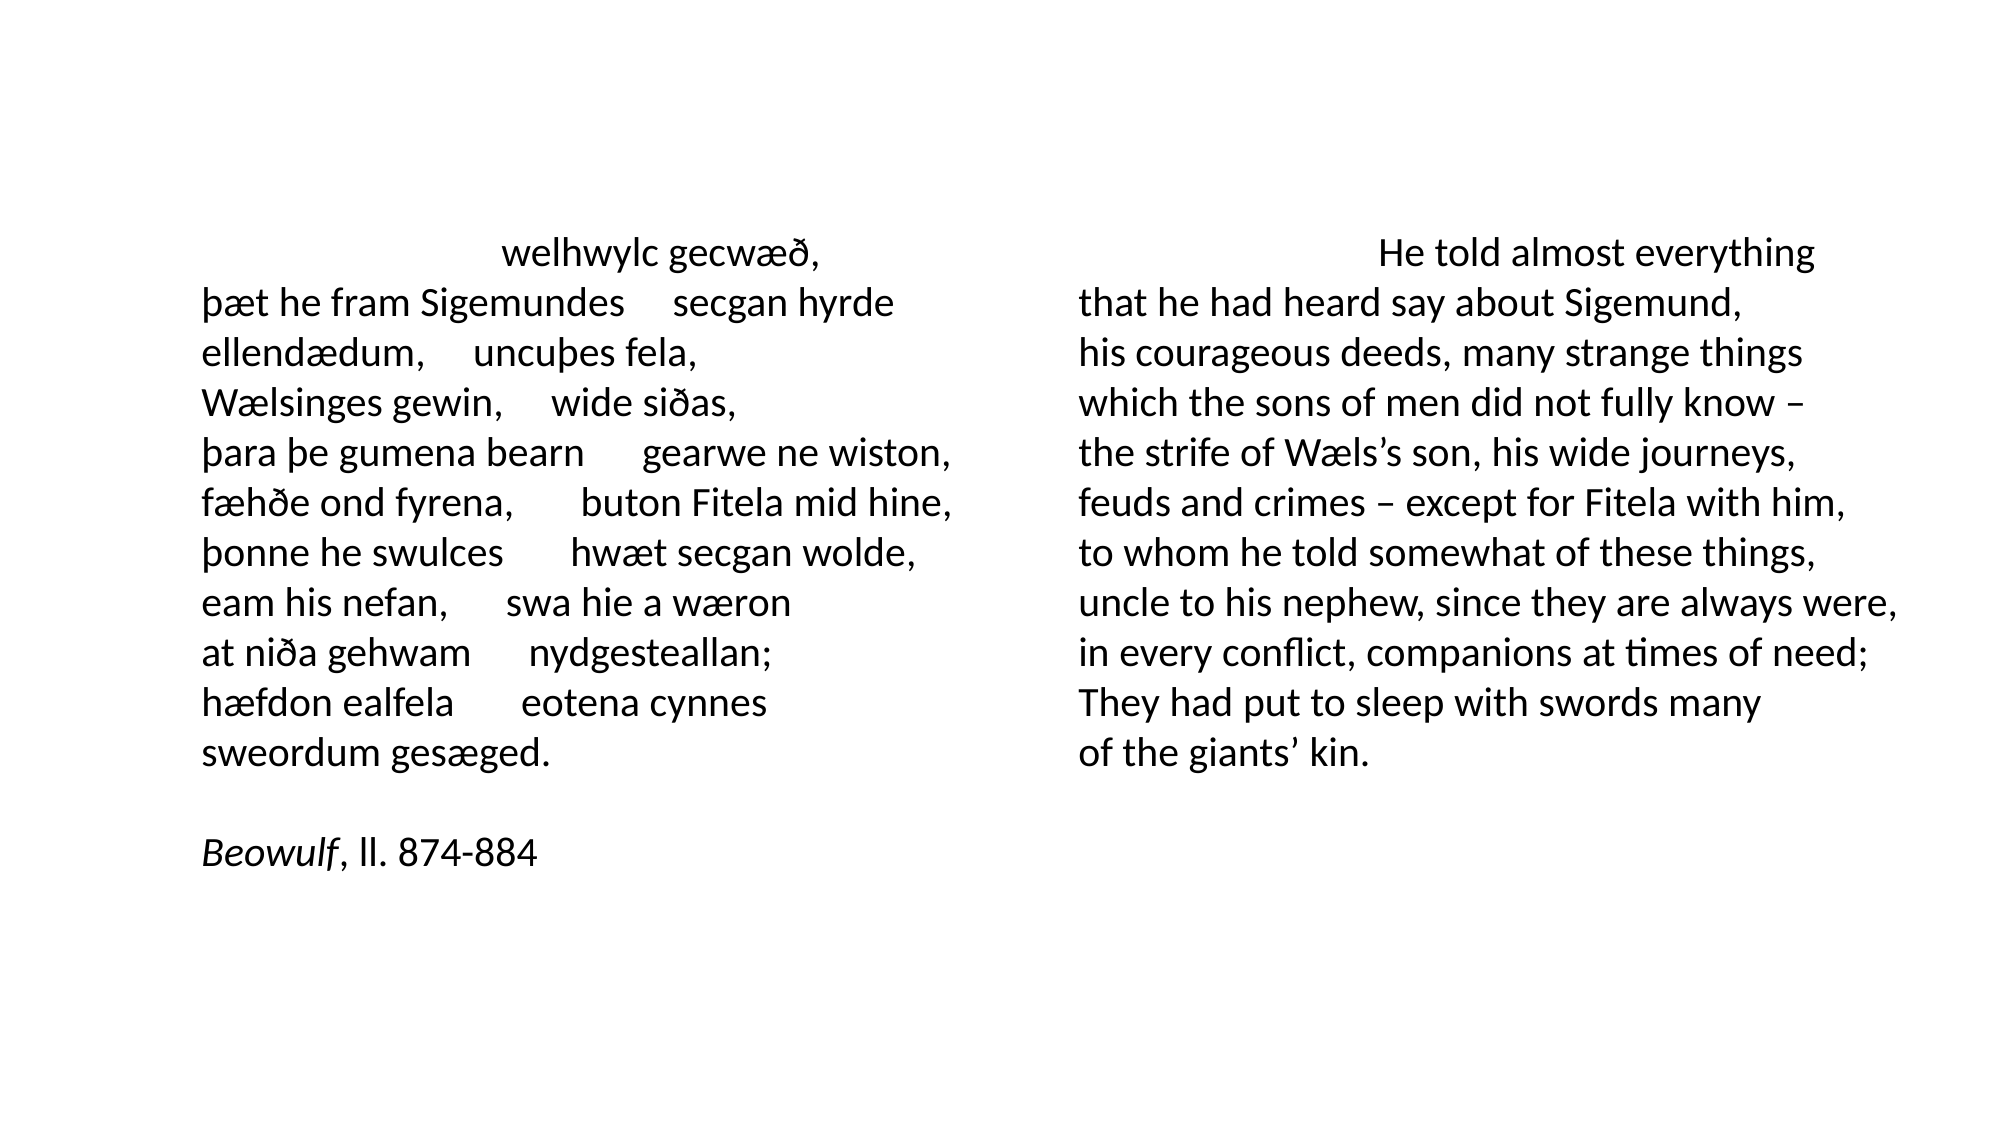

welhwylc gecwæð,
þæt he fram Sigemundes     secgan hyrde
ellendædum,     uncuþes fela,
Wælsinges gewin,     wide siðas,
þara þe gumena bearn      gearwe ne wiston,
fæhðe ond fyrena,       buton Fitela mid hine,
þonne he swulces       hwæt secgan wolde,
eam his nefan,      swa hie a wæron
at niða gehwam      nydgesteallan;
hæfdon ealfela       eotena cynnes
sweordum gesæged.

Beowulf, ll. 874-884
		He told almost everything
that he had heard say about Sigemund,
his courageous deeds, many strange things
which the sons of men did not fully know –
the strife of Wæls’s son, his wide journeys,
feuds and crimes – except for Fitela with him,
to whom he told somewhat of these things,
uncle to his nephew, since they are always were,
in every conflict, companions at times of need;
They had put to sleep with swords many
of the giants’ kin.